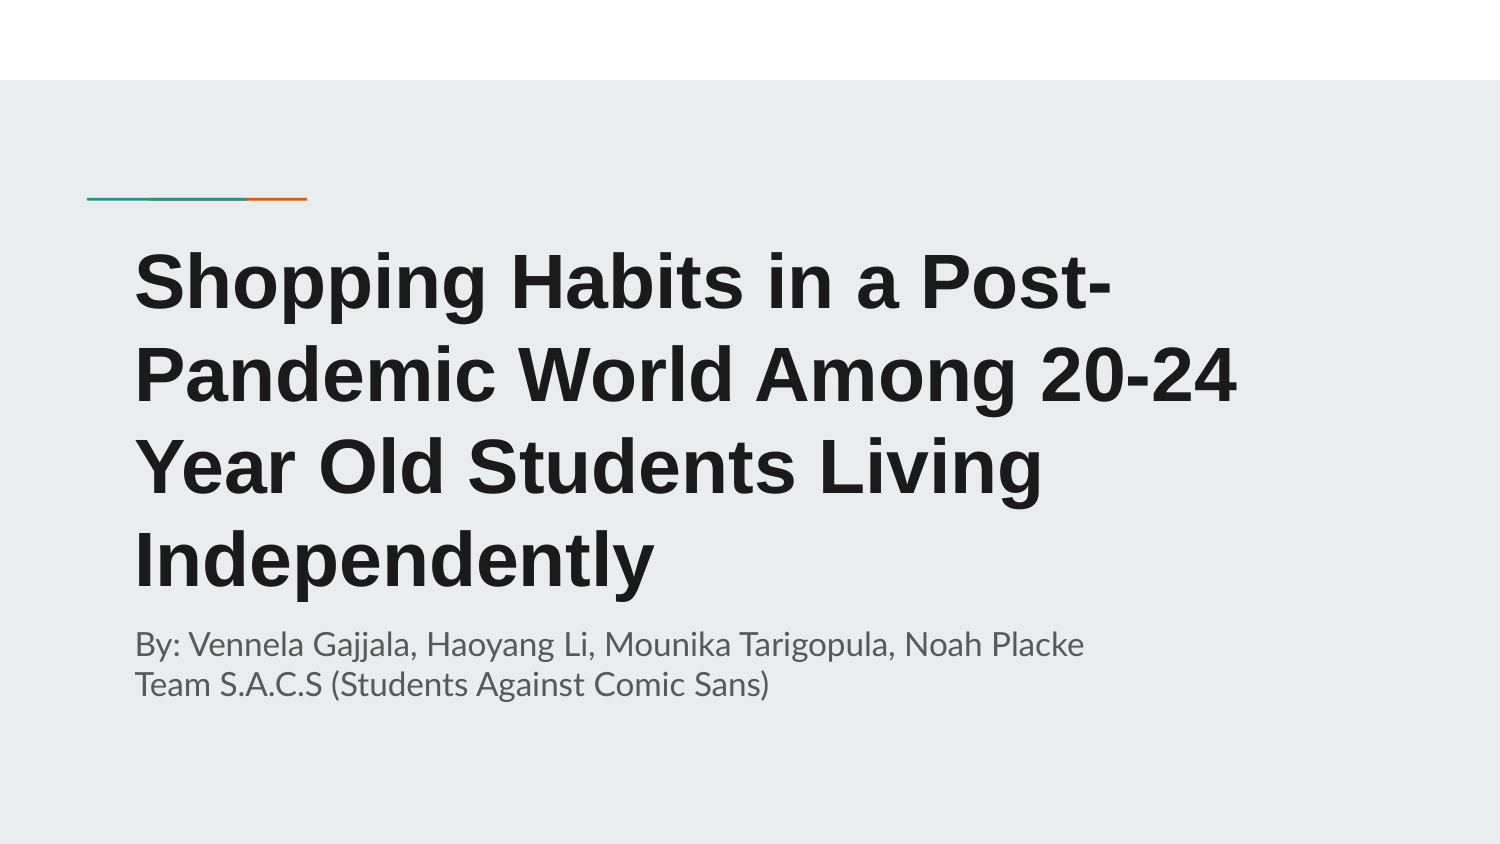

# Shopping Habits in a Post-Pandemic World Among 20-24 Year Old Students Living Independently
By: Vennela Gajjala, Haoyang Li, Mounika Tarigopula, Noah Placke
Team S.A.C.S (Students Against Comic Sans)